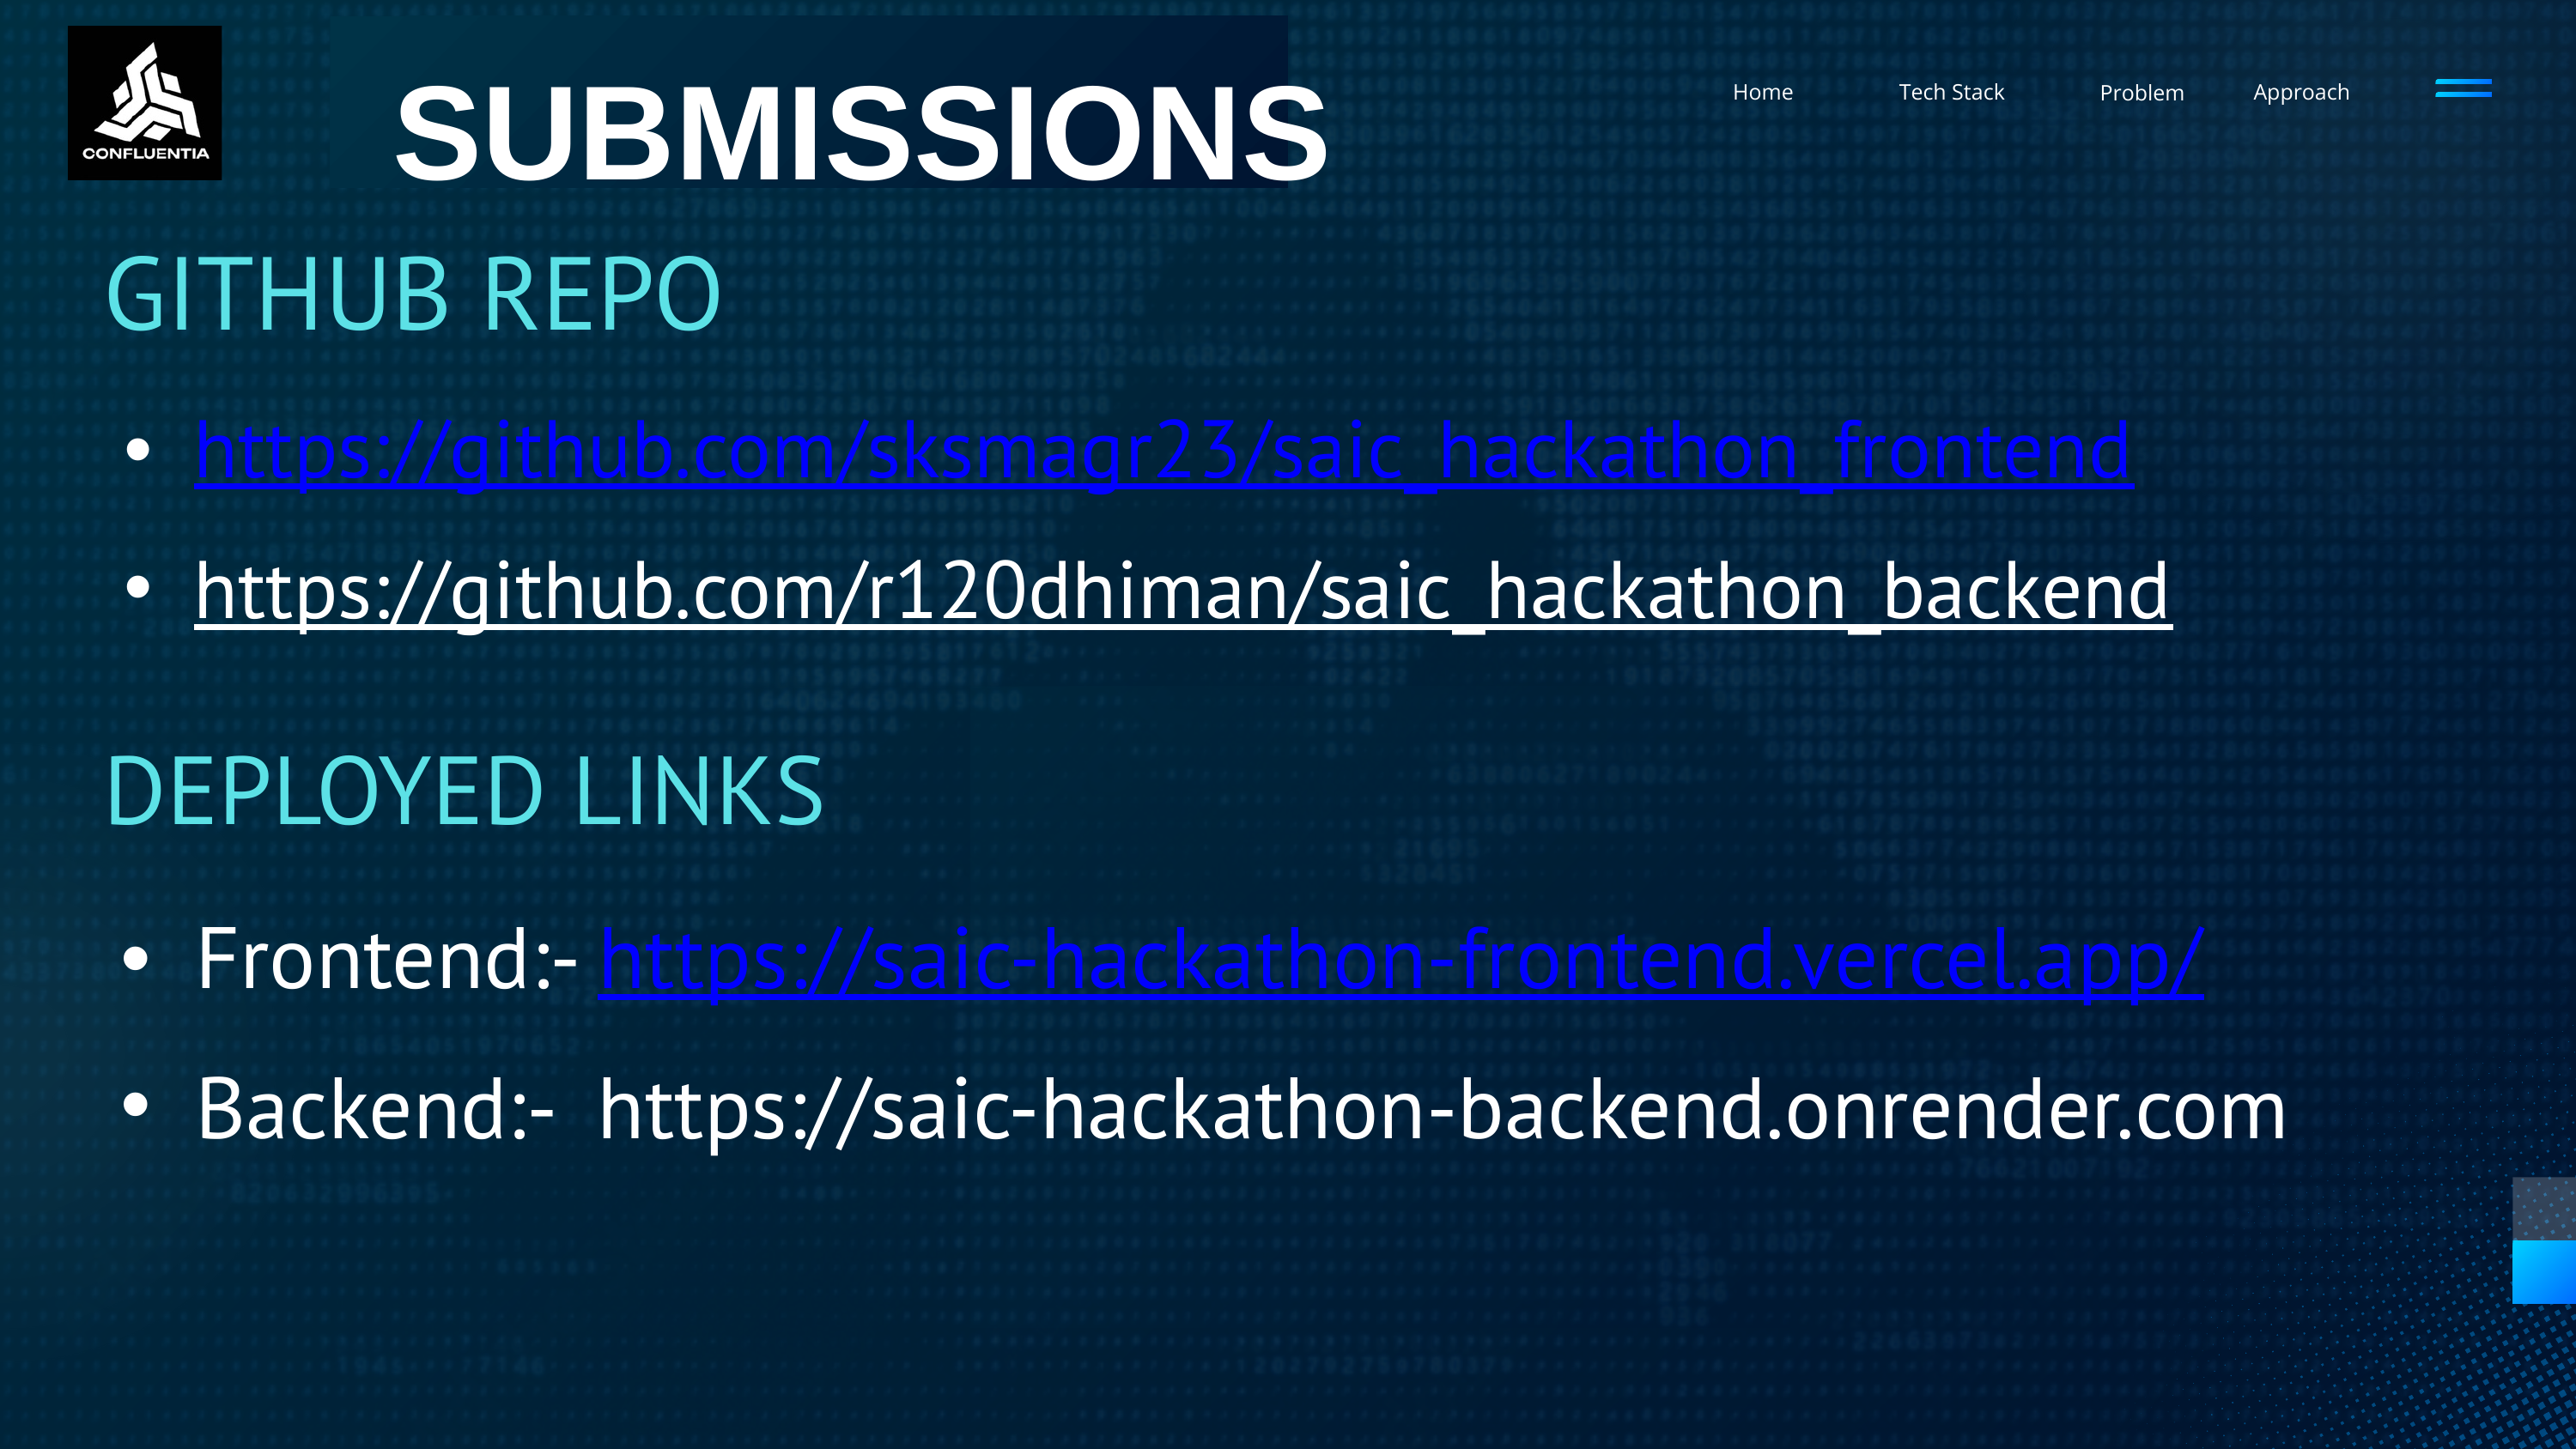

SUBMISSIONS

Tech Stack
Approach
Home
Problem

GITHUB REPO

https://github.com/sksmagr23/saic_hackathon_frontend
https://github.com/r120dhiman/saic_hackathon_backend

DEPLOYED LINKS

Frontend:- https://saic-hackathon-frontend.vercel.app/
Backend:-  https://saic-hackathon-backend.onrender.com